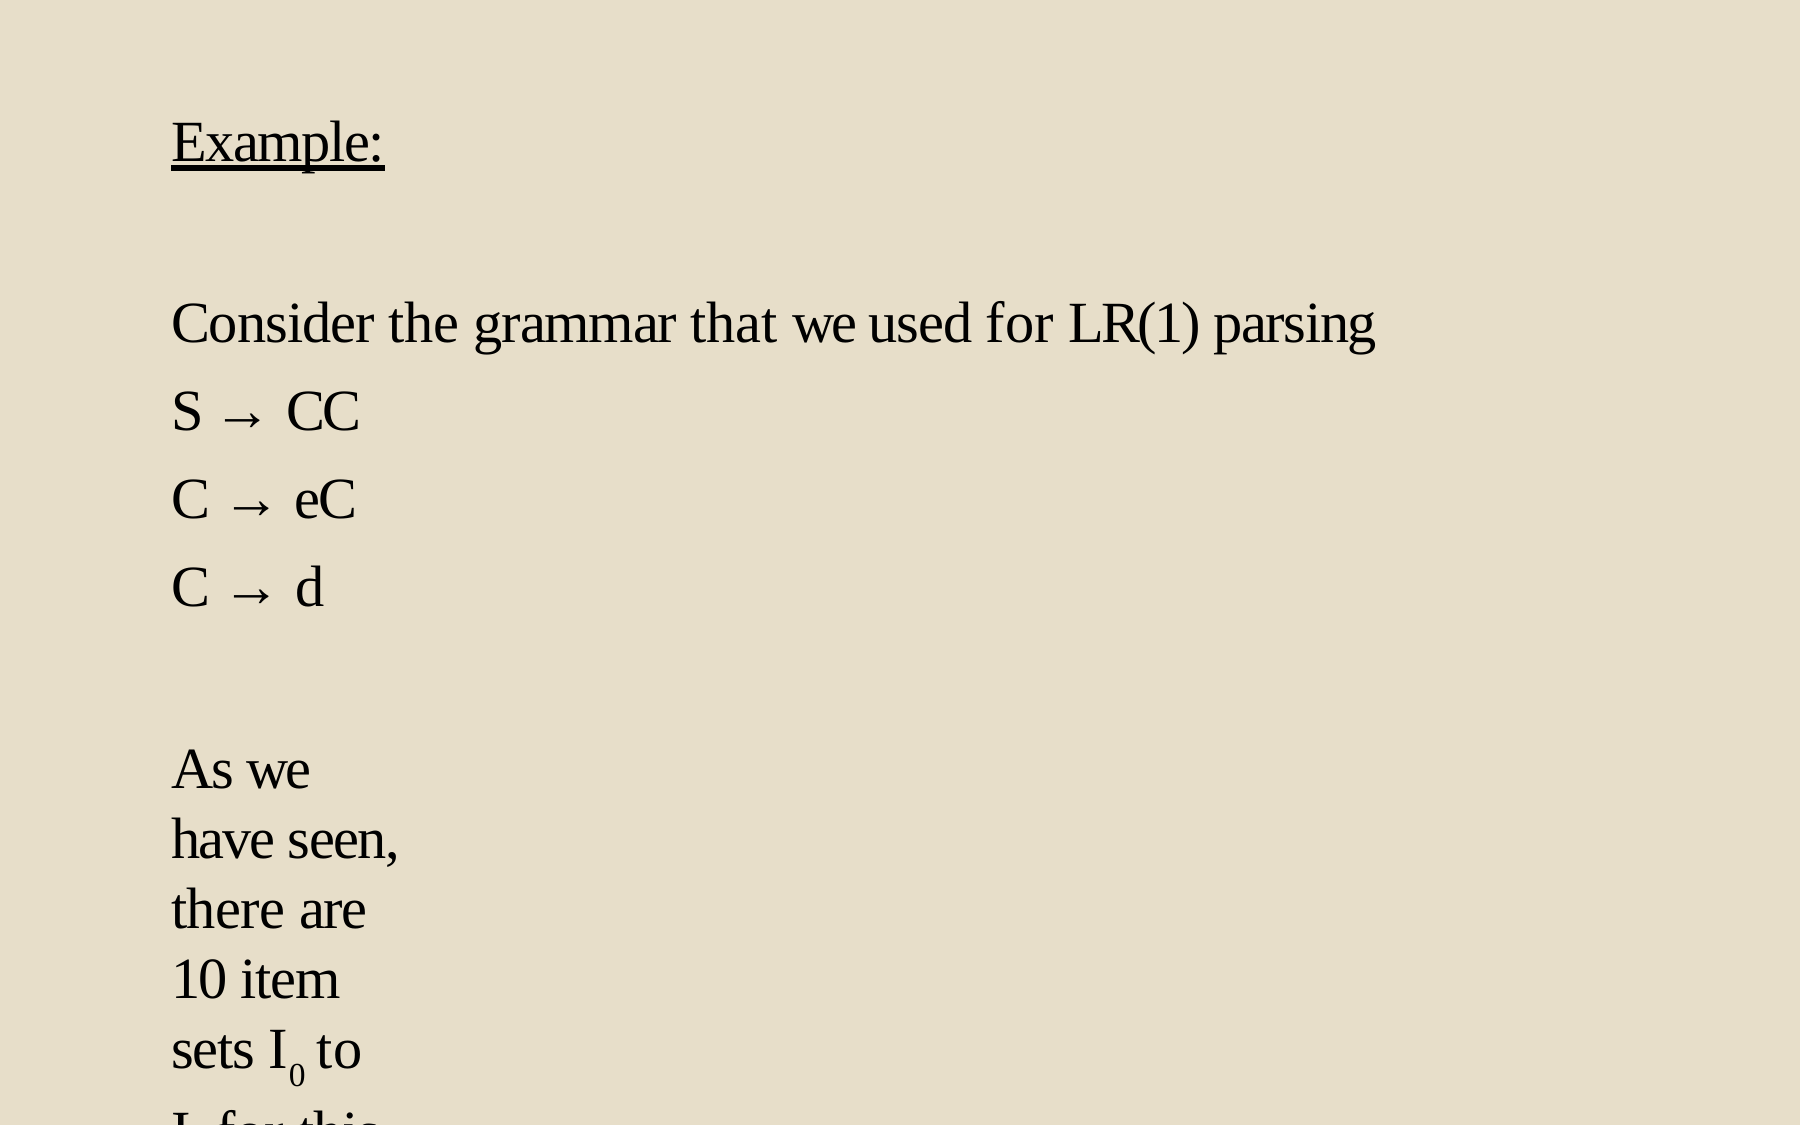

Example:

Consider the grammar that we used for LR(1) parsing
S → CC
C → eC  C → d

As we have seen, there are 10 item sets I0 to I9 for this grammar